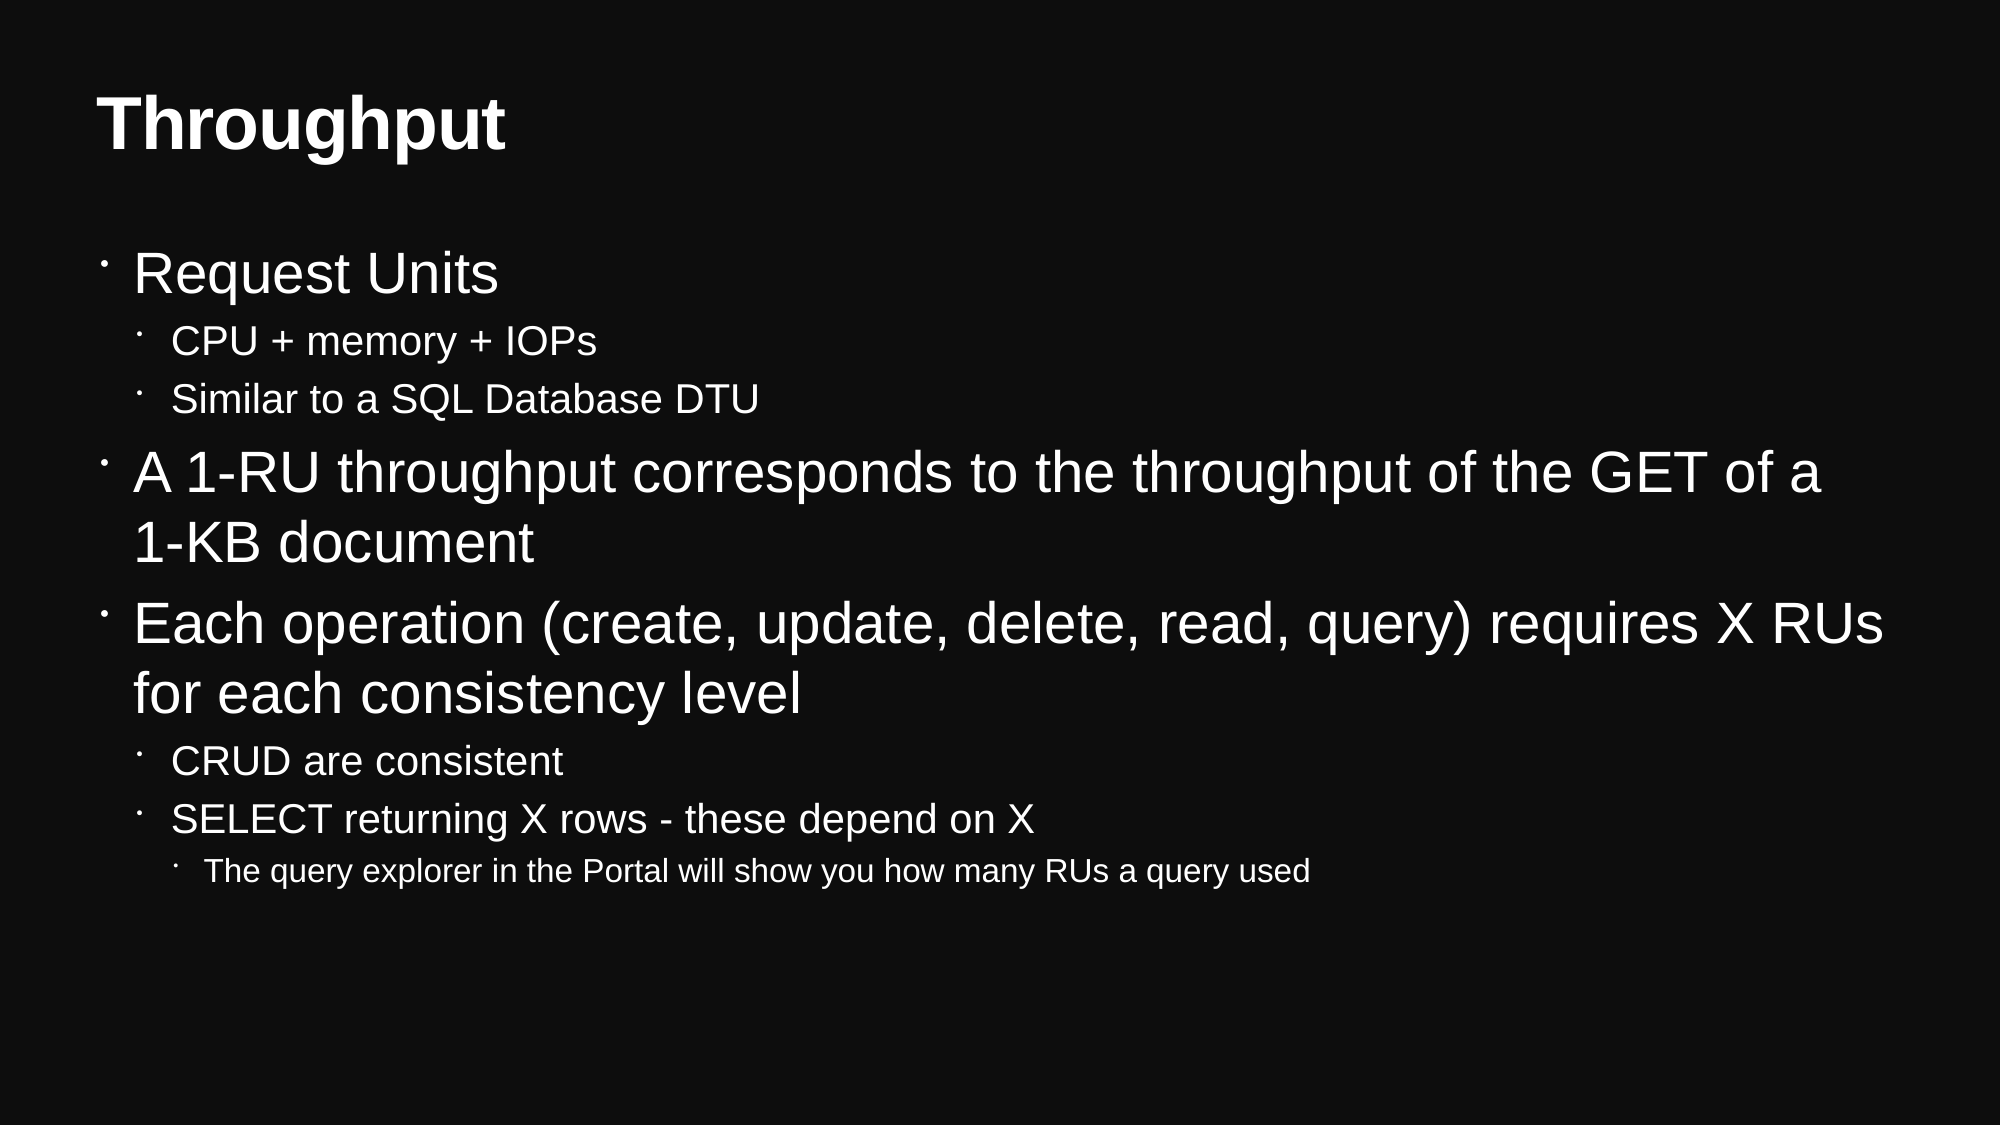

# Throughput
Request Units
CPU + memory + IOPs
Similar to a SQL Database DTU
A 1-RU throughput corresponds to the throughput of the GET of a
1-KB document
Each operation (create, update, delete, read, query) requires X RUs for each consistency level
CRUD are consistent
SELECT returning X rows - these depend on X
The query explorer in the Portal will show you how many RUs a query used